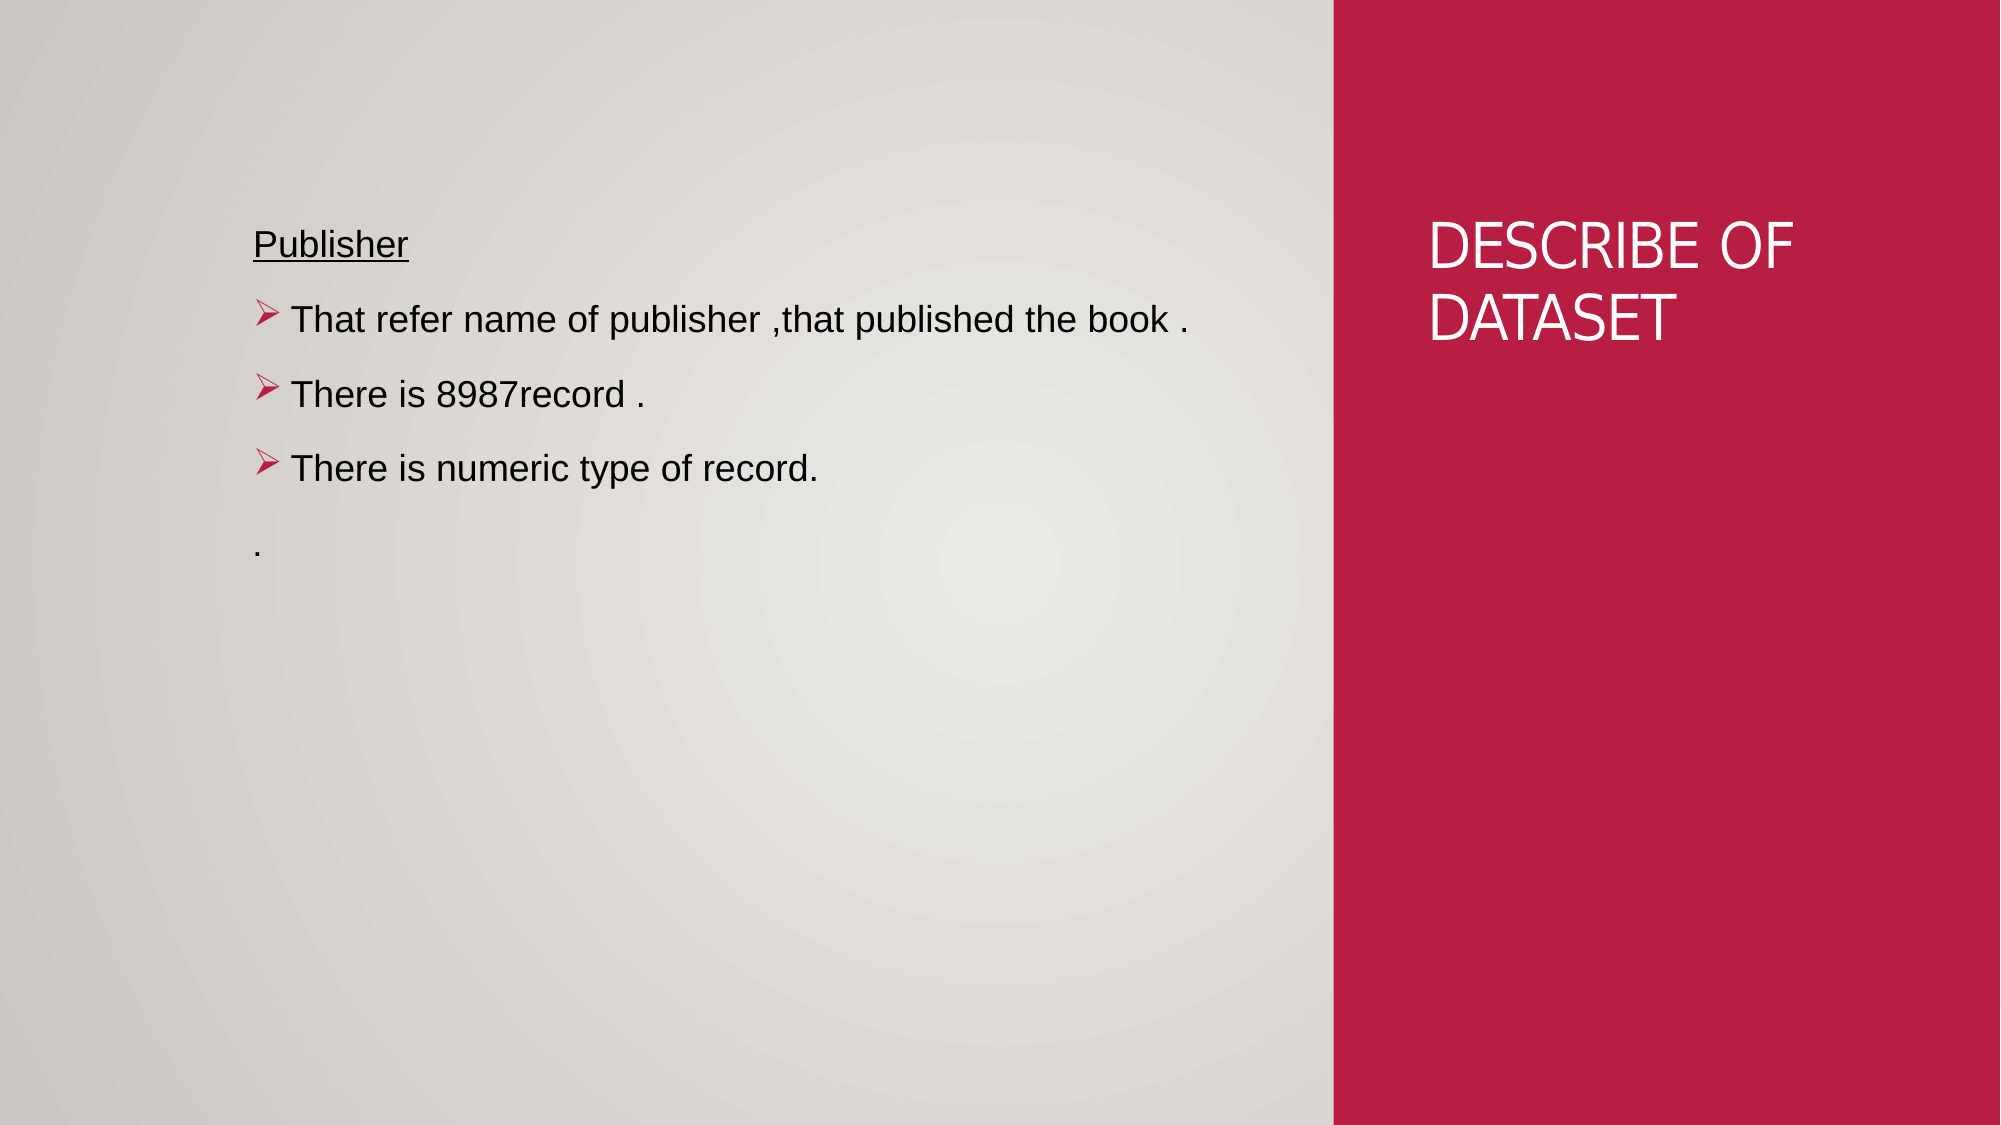

# Describe of Dataset
Publisher
That refer name of publisher ,that published the book .
There is 8987record .
There is numeric type of record.
.